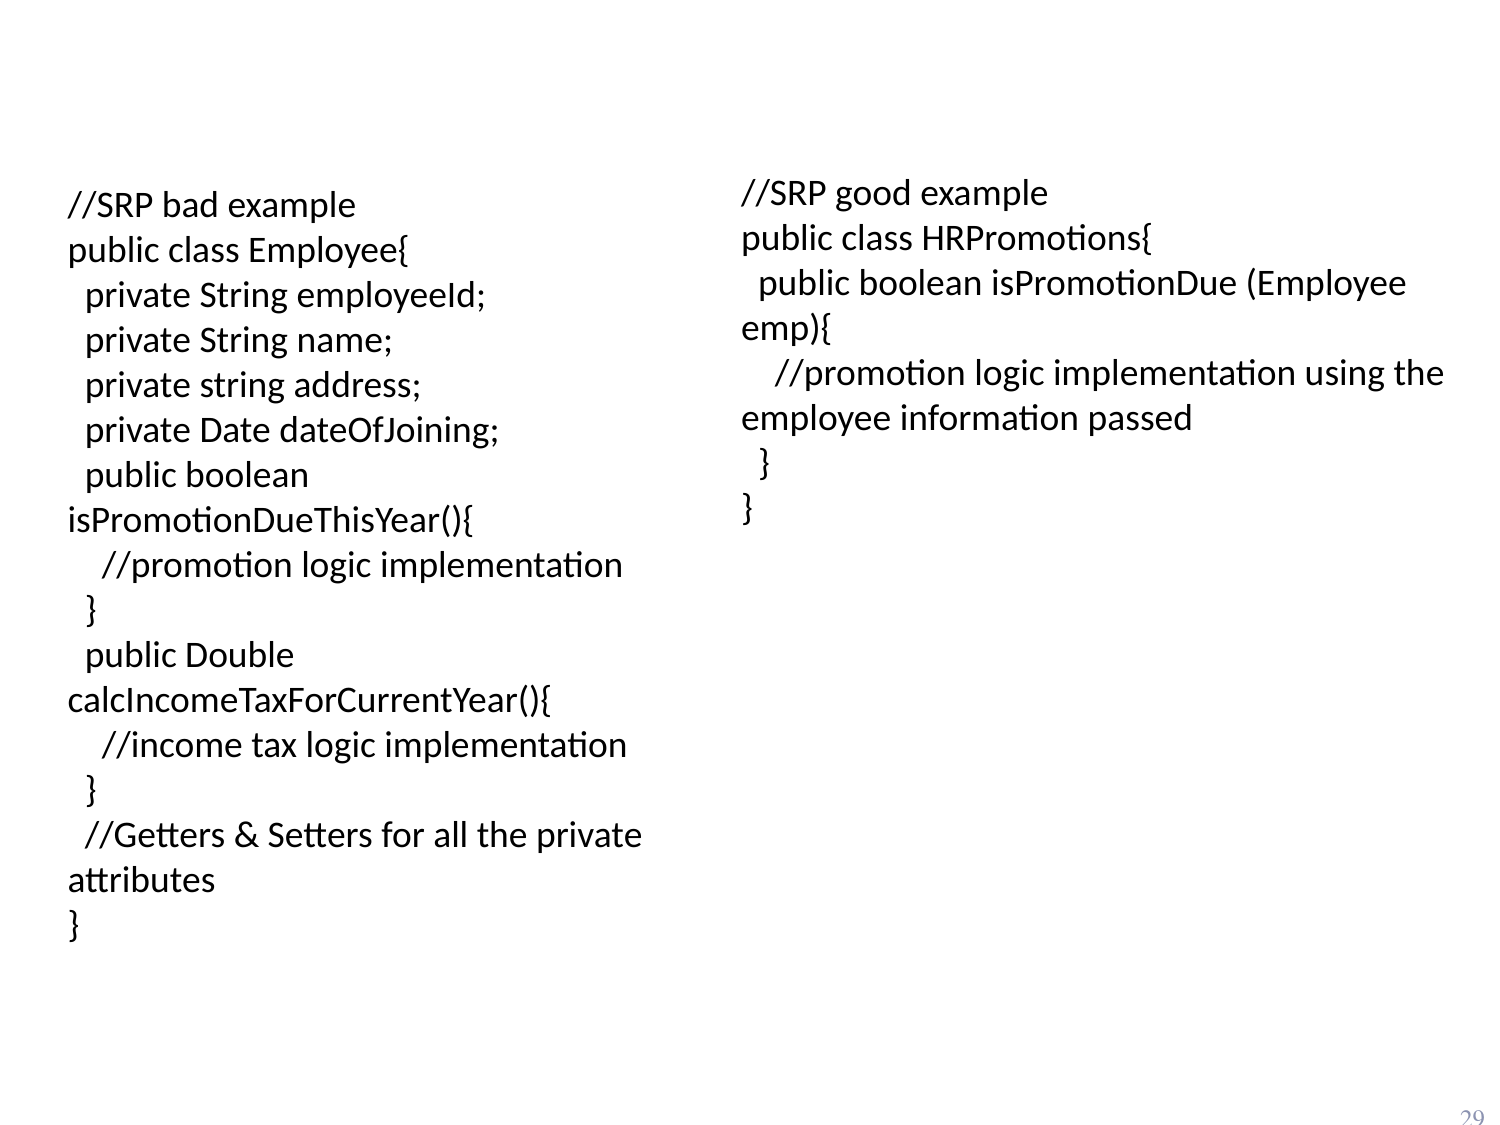

//SRP good example
public class HRPromotions{
  public boolean isPromotionDue (Employee emp){
    //promotion logic implementation using the employee information passed
  }
}

//SRP bad example
public class Employee{
  private String employeeId;
  private String name;
  private string address;
  private Date dateOfJoining;
  public boolean    isPromotionDueThisYear(){
    //promotion logic implementation
  }
  public Double calcIncomeTaxForCurrentYear(){
    //income tax logic implementation
  }
  //Getters & Setters for all the private attributes
}

29